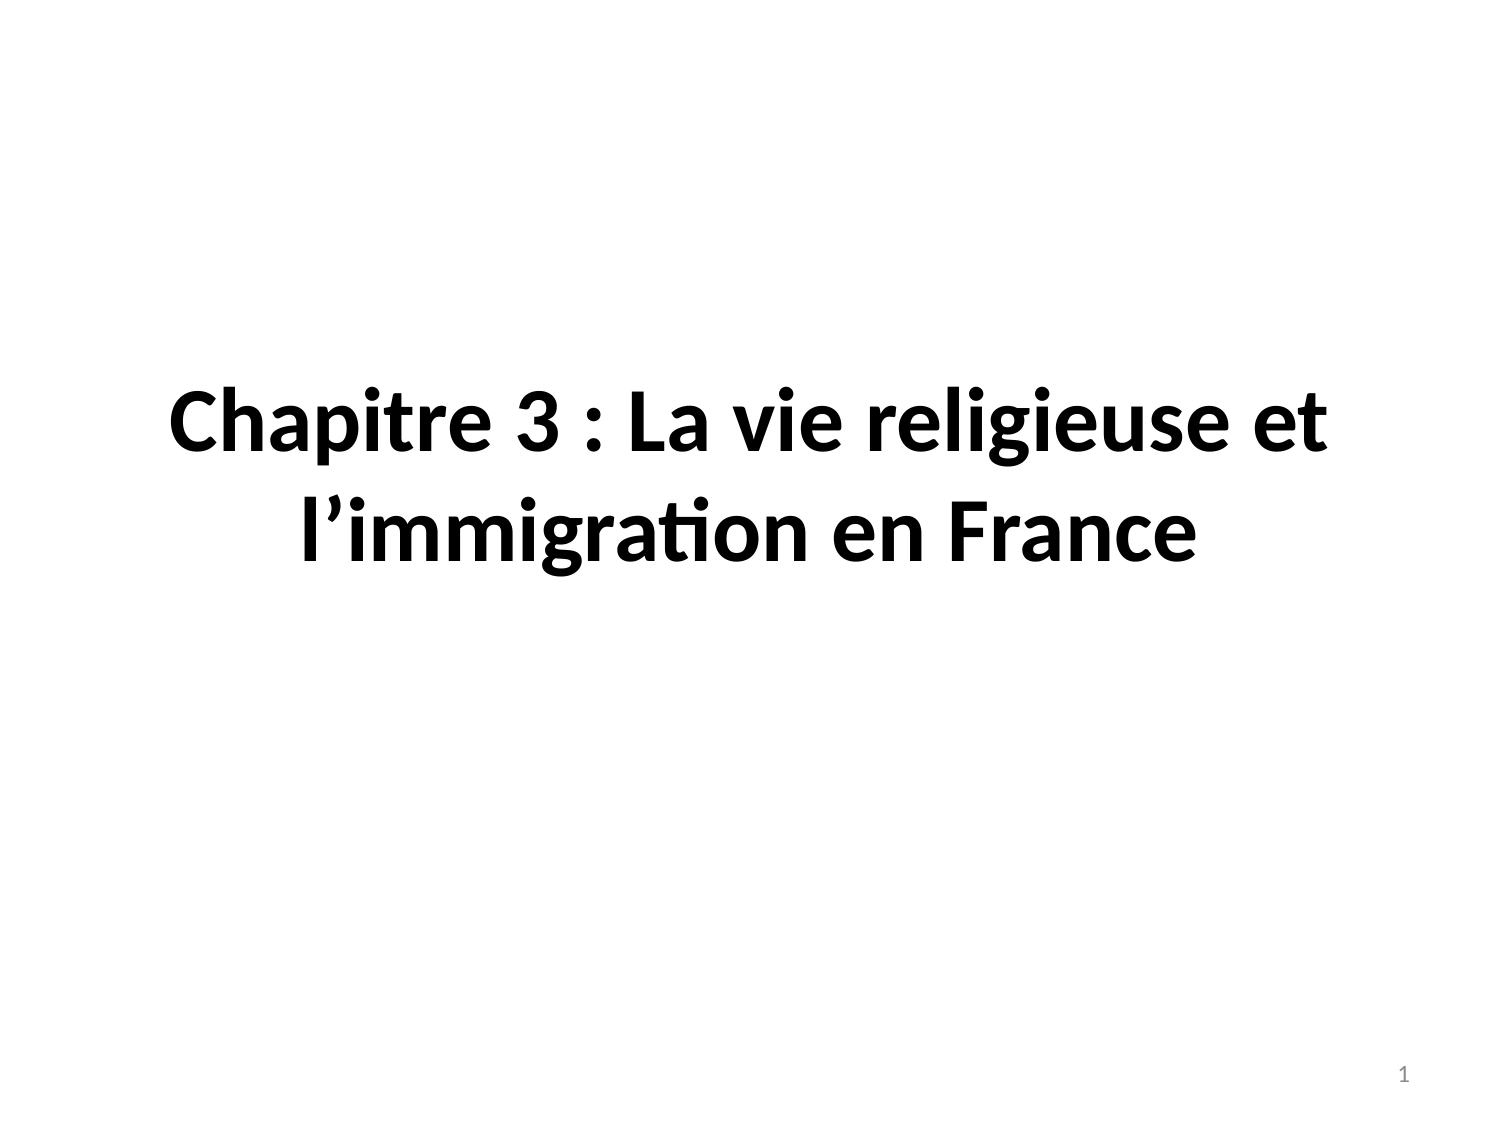

# Chapitre 3 : La vie religieuse et l’immigration en France

1